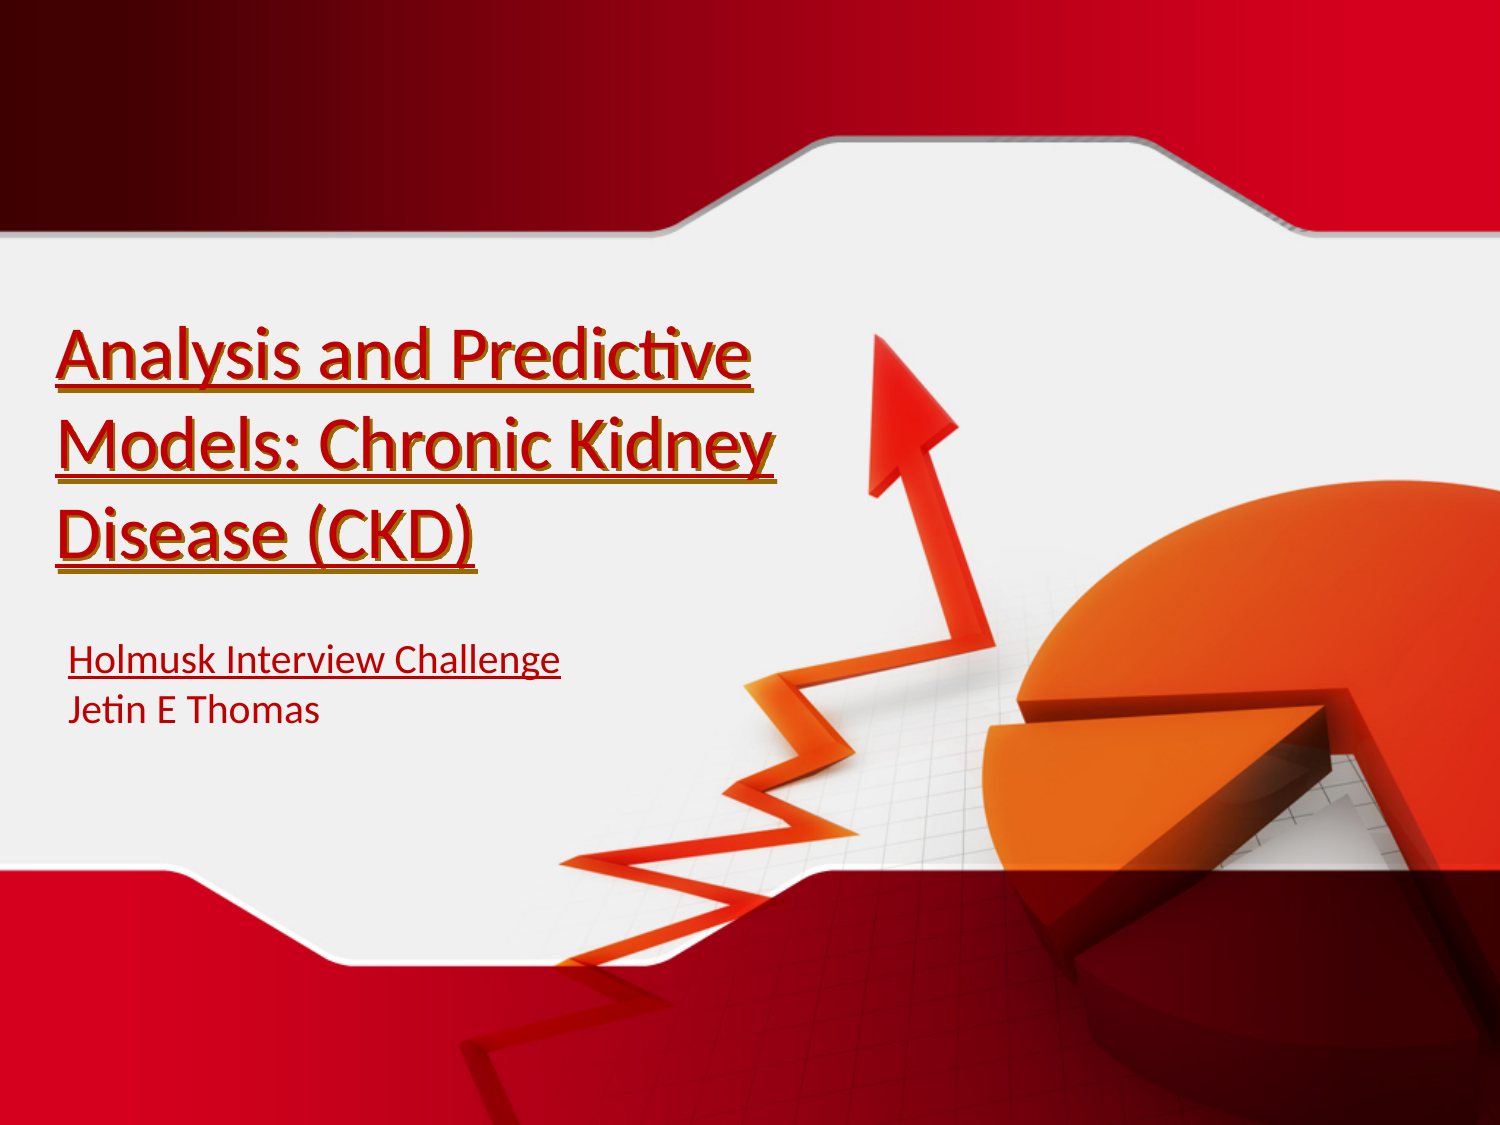

# Analysis and Predictive Models: Chronic Kidney Disease (CKD)
Holmusk Interview Challenge
Jetin E Thomas